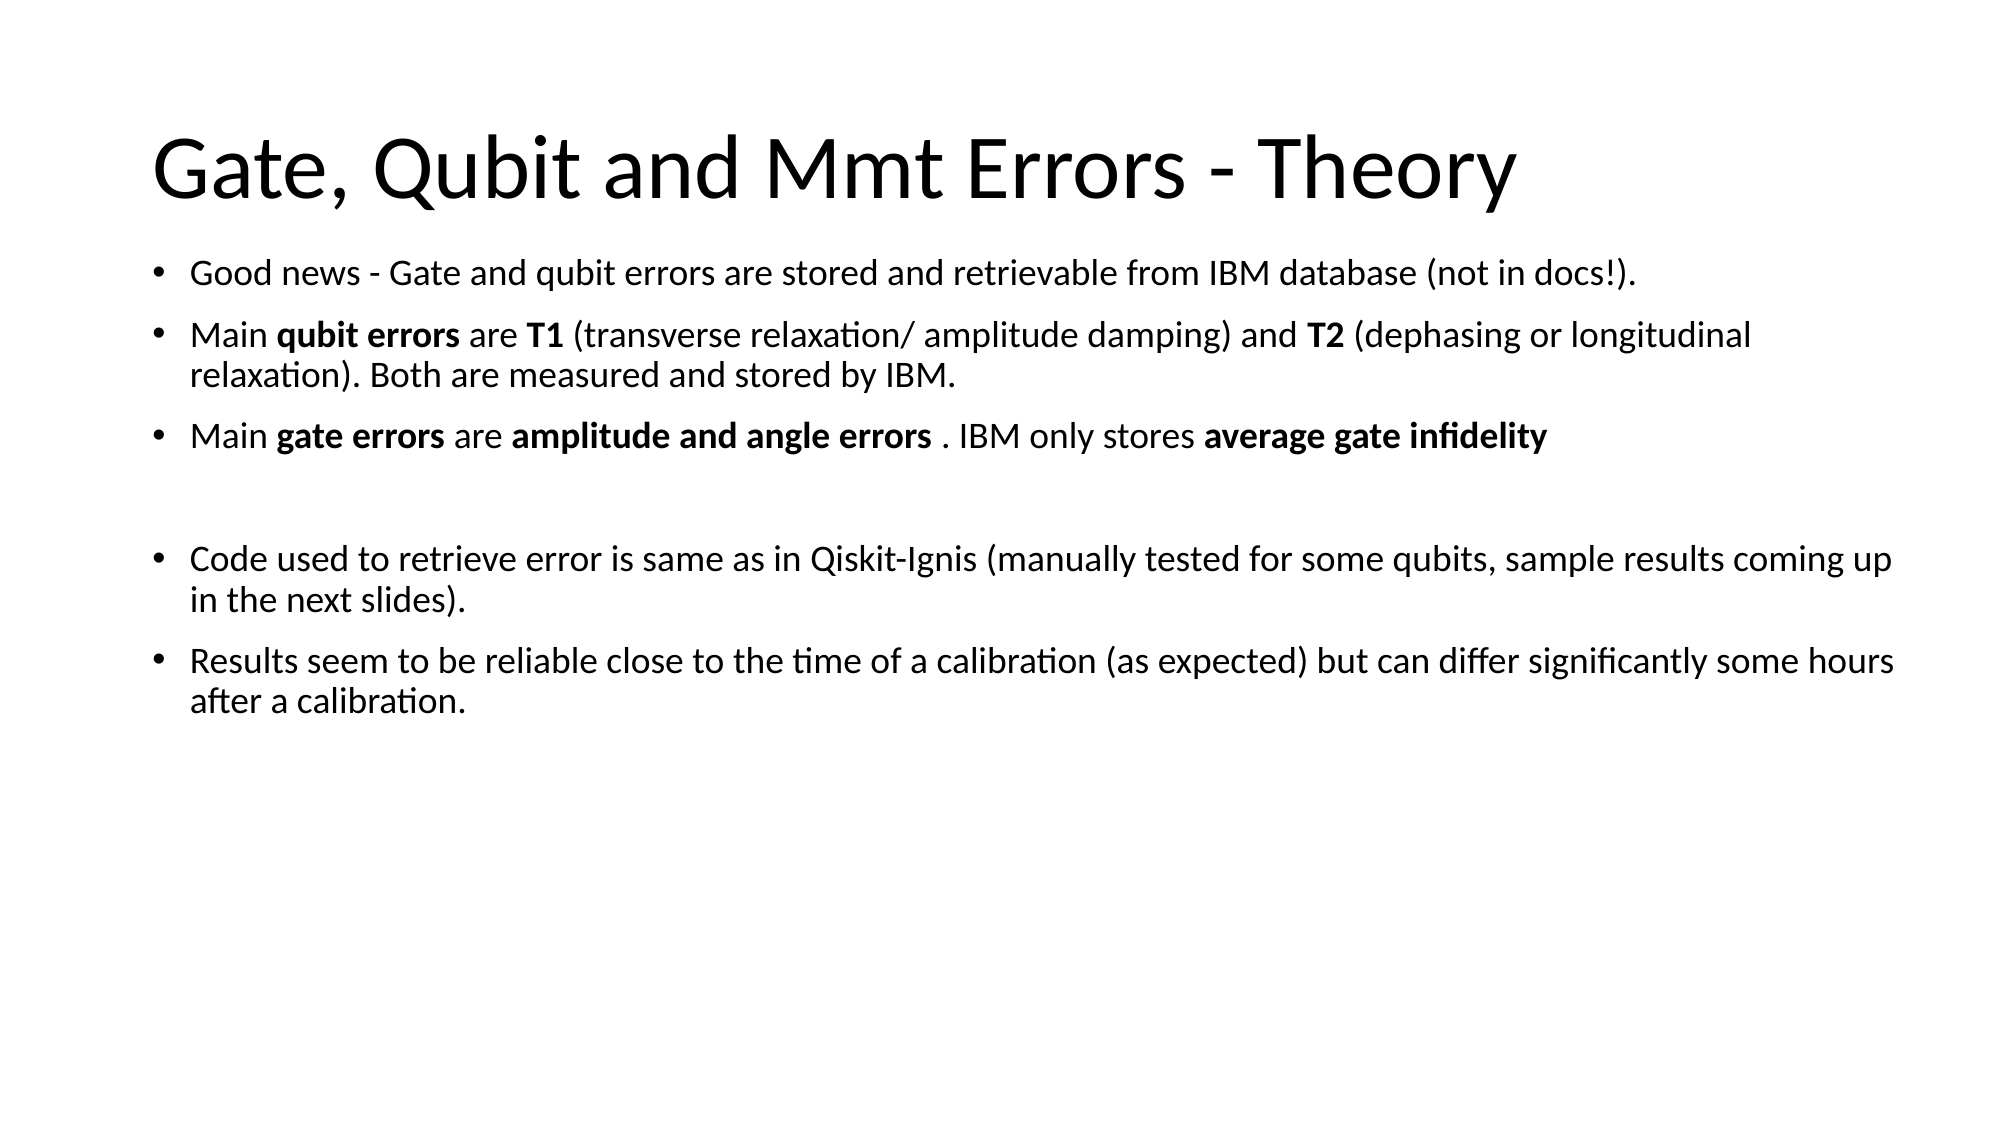

# Gate, Qubit and Mmt Errors - Theory
Good news - Gate and qubit errors are stored and retrievable from IBM database (not in docs!).
Main qubit errors are T1 (transverse relaxation/ amplitude damping) and T2 (dephasing or longitudinal relaxation). Both are measured and stored by IBM.
Main gate errors are amplitude and angle errors . IBM only stores average gate infidelity

Code used to retrieve error is same as in Qiskit-Ignis (manually tested for some qubits, sample results coming up in the next slides).
Results seem to be reliable close to the time of a calibration (as expected) but can differ significantly some hours after a calibration.